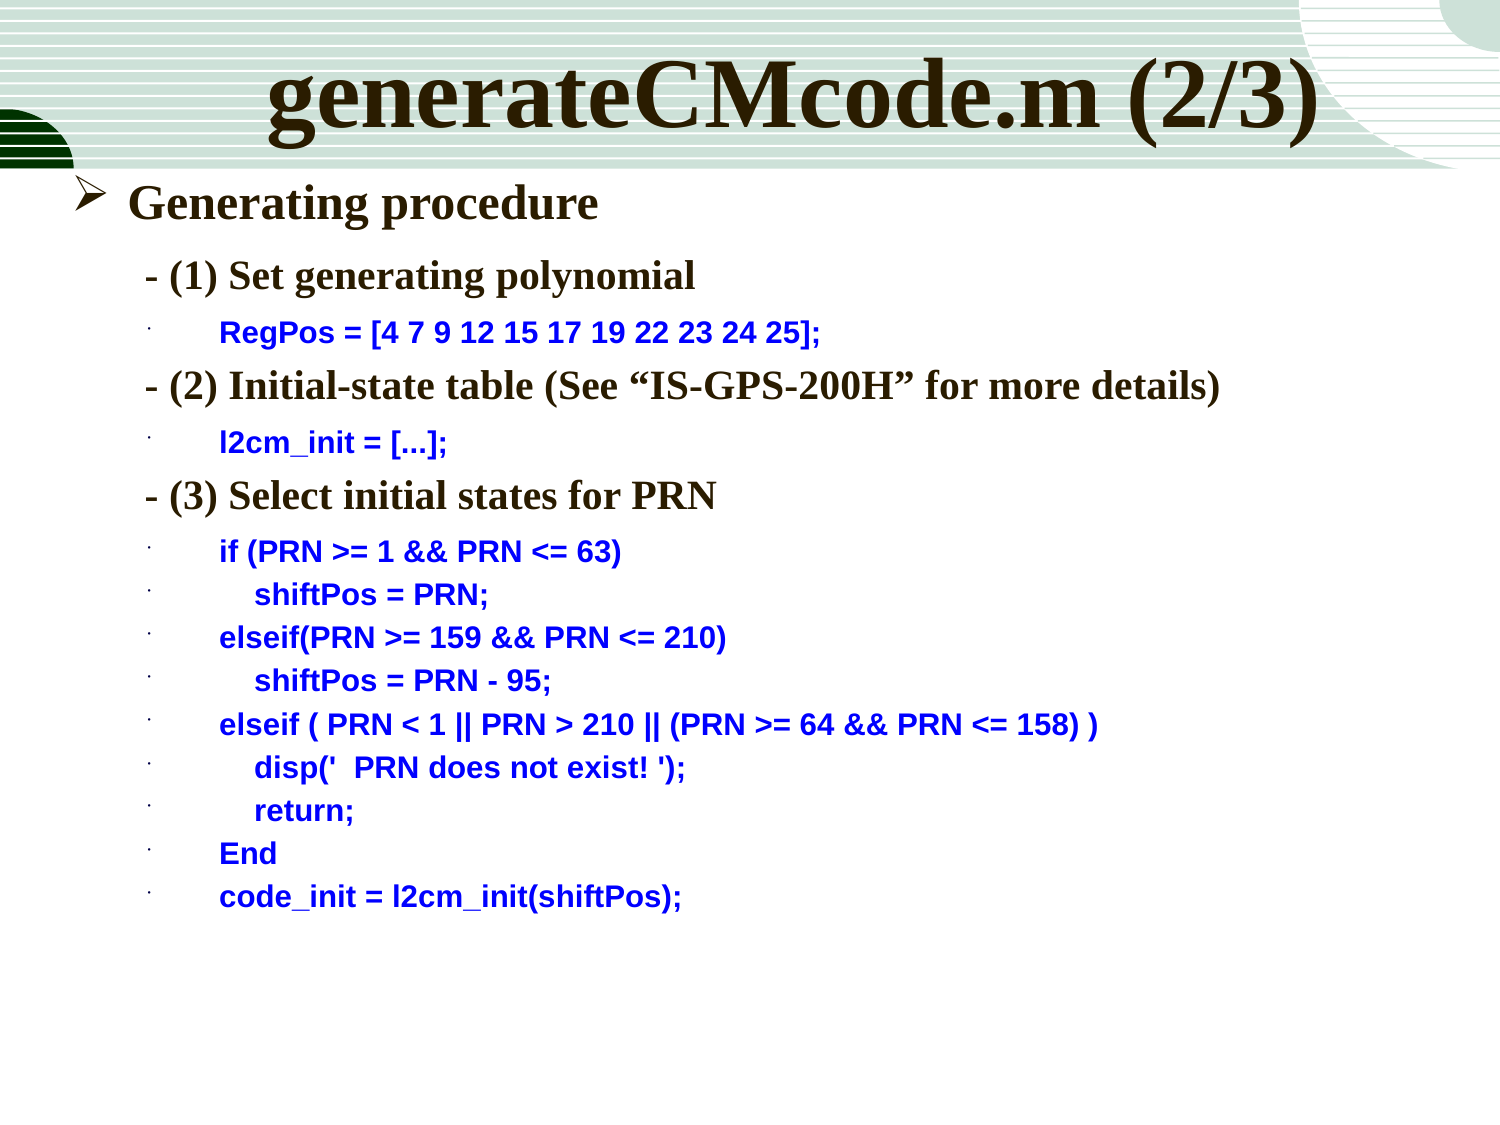

generateCMcode.m (2/3)
Generating procedure
       - (1) Set generating polynomial
   RegPos = [4 7 9 12 15 17 19 22 23 24 25];
       - (2) Initial-state table (See “IS-GPS-200H” for more details)
   l2cm_init = [...];
       - (3) Select initial states for PRN
   if (PRN >= 1 && PRN <= 63)
       shiftPos = PRN;
   elseif(PRN >= 159 && PRN <= 210)
       shiftPos = PRN - 95;
   elseif ( PRN < 1 || PRN > 210 || (PRN >= 64 && PRN <= 158) )
       disp('  PRN does not exist! ');
       return;
   End
   code_init = l2cm_init(shiftPos);